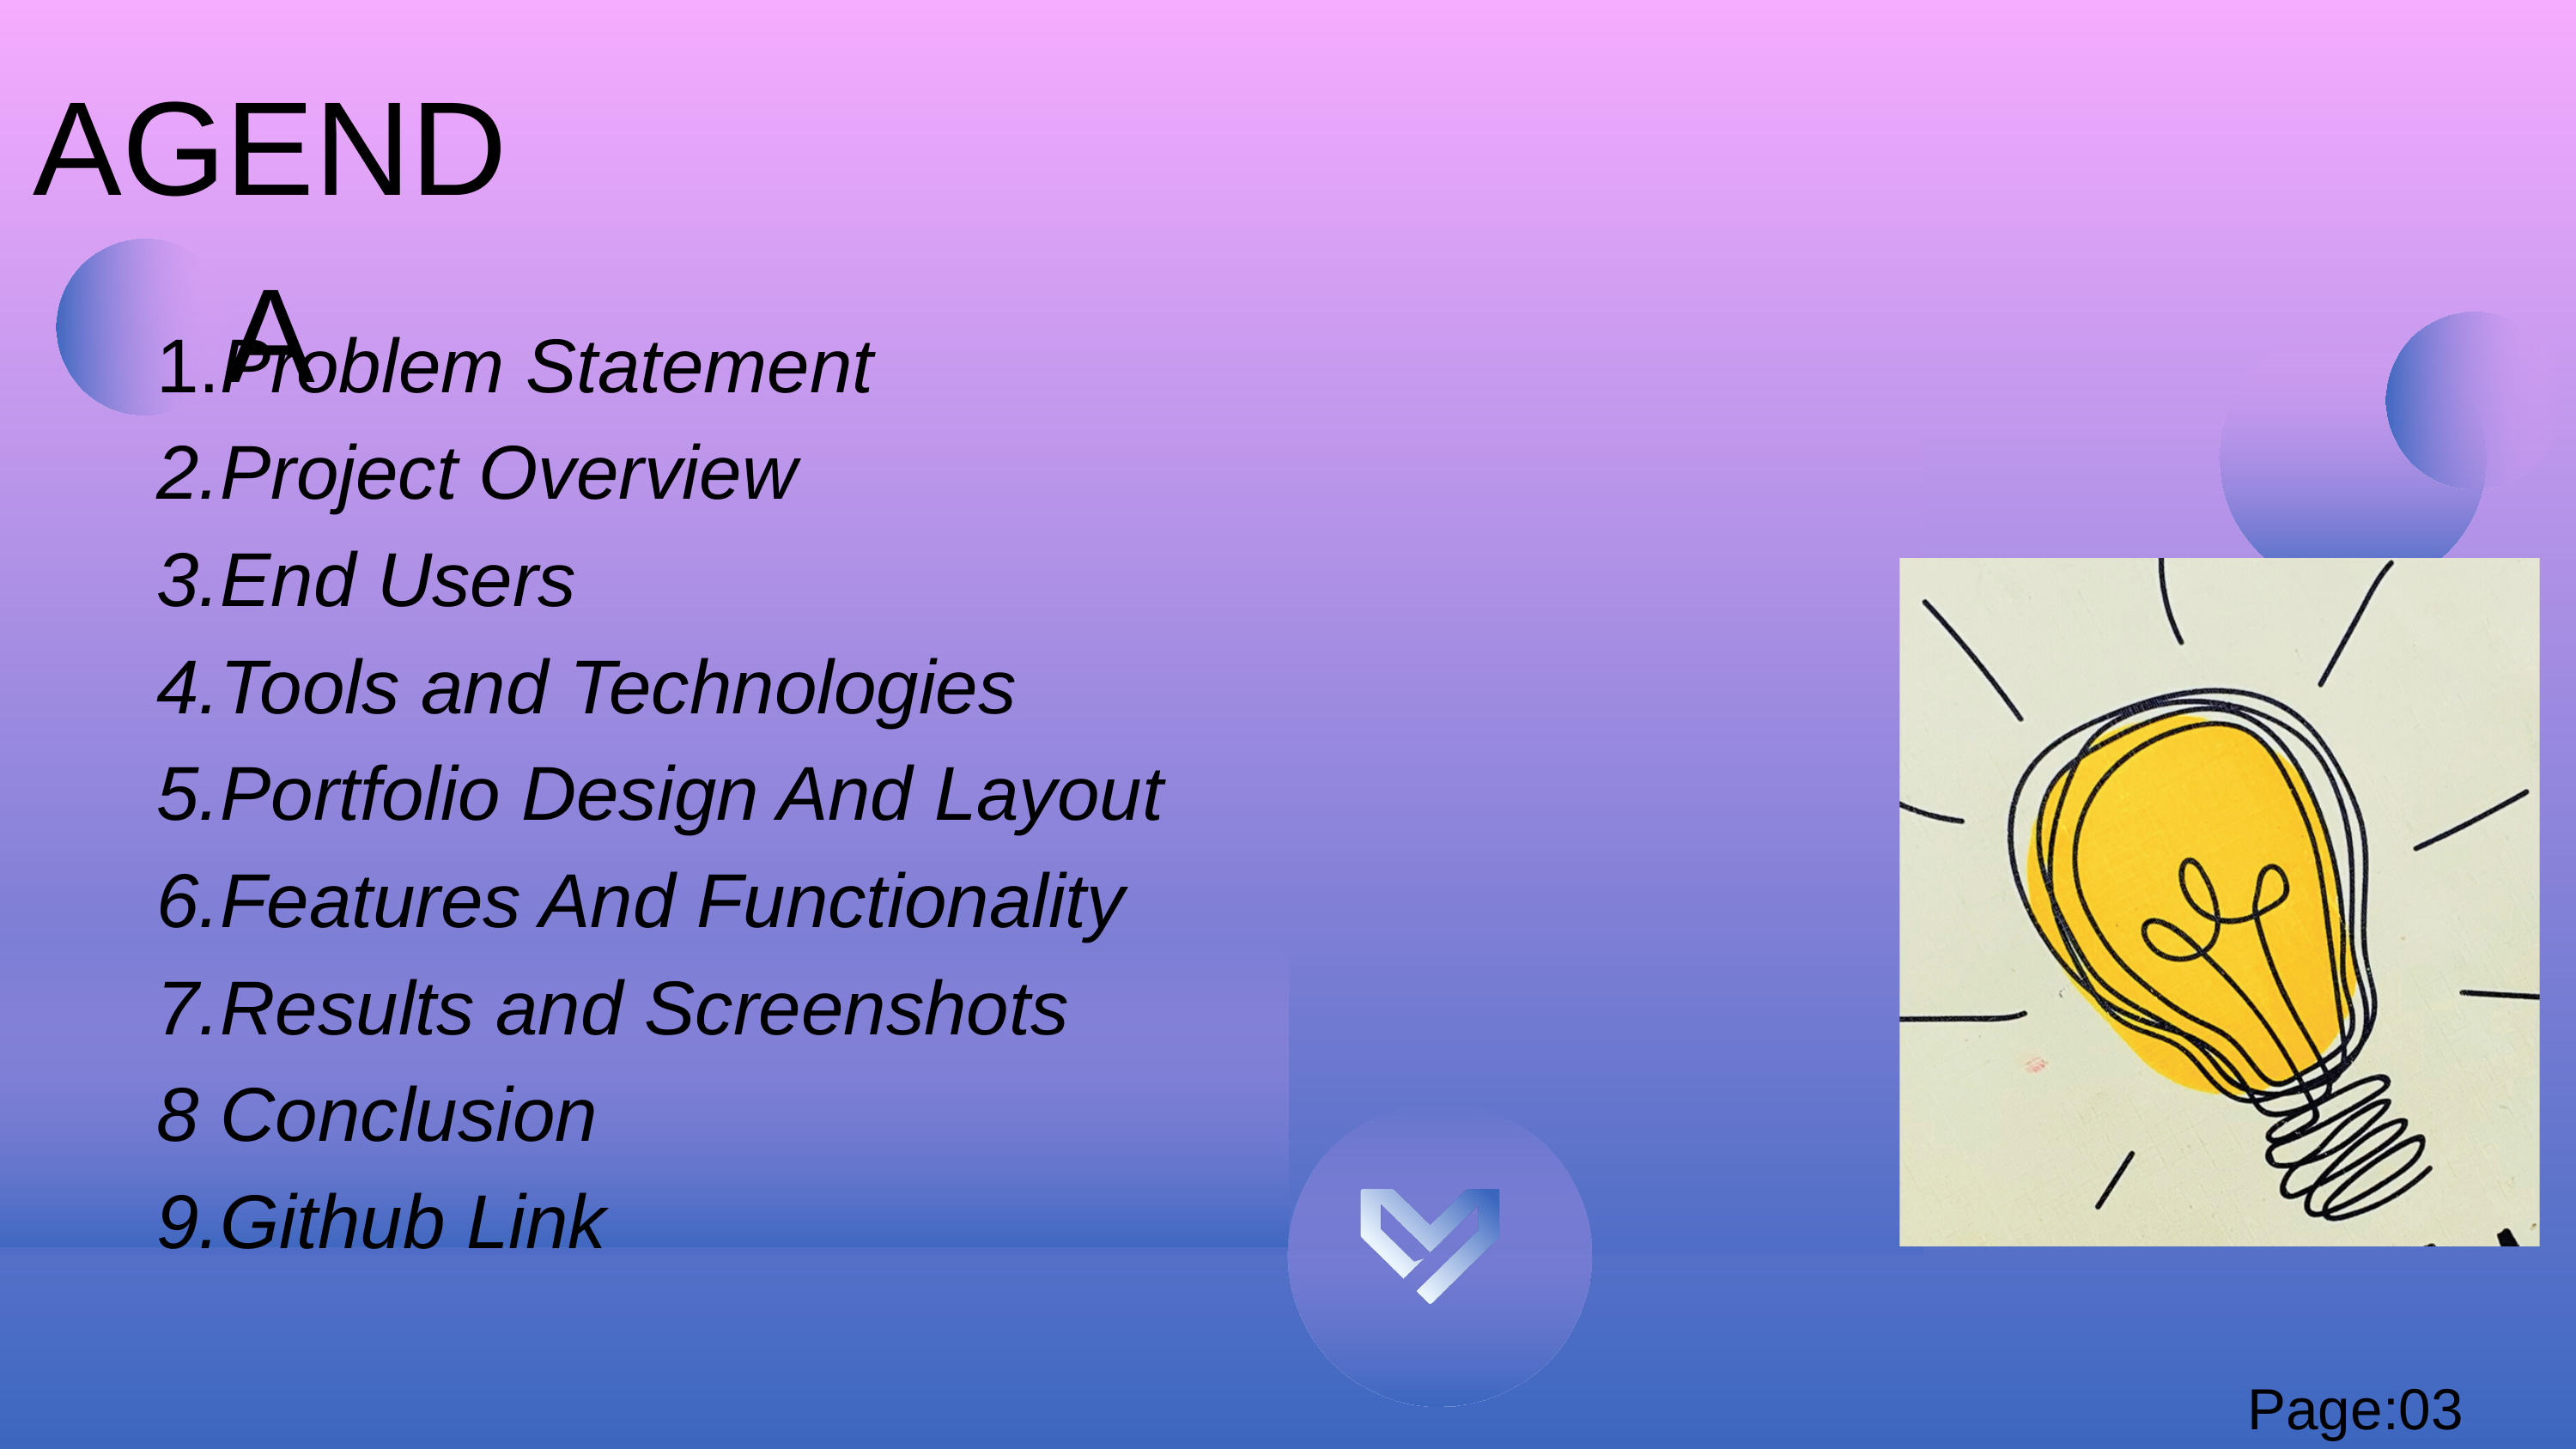

AGENDA

1.Problem Statement
2.Project Overview
3.End Users
4.Tools and Technologies
5.Portfolio Design And Layout
6.Features And Functionality
7.Results and Screenshots
8 Conclusion
9.Github Link

Page:03